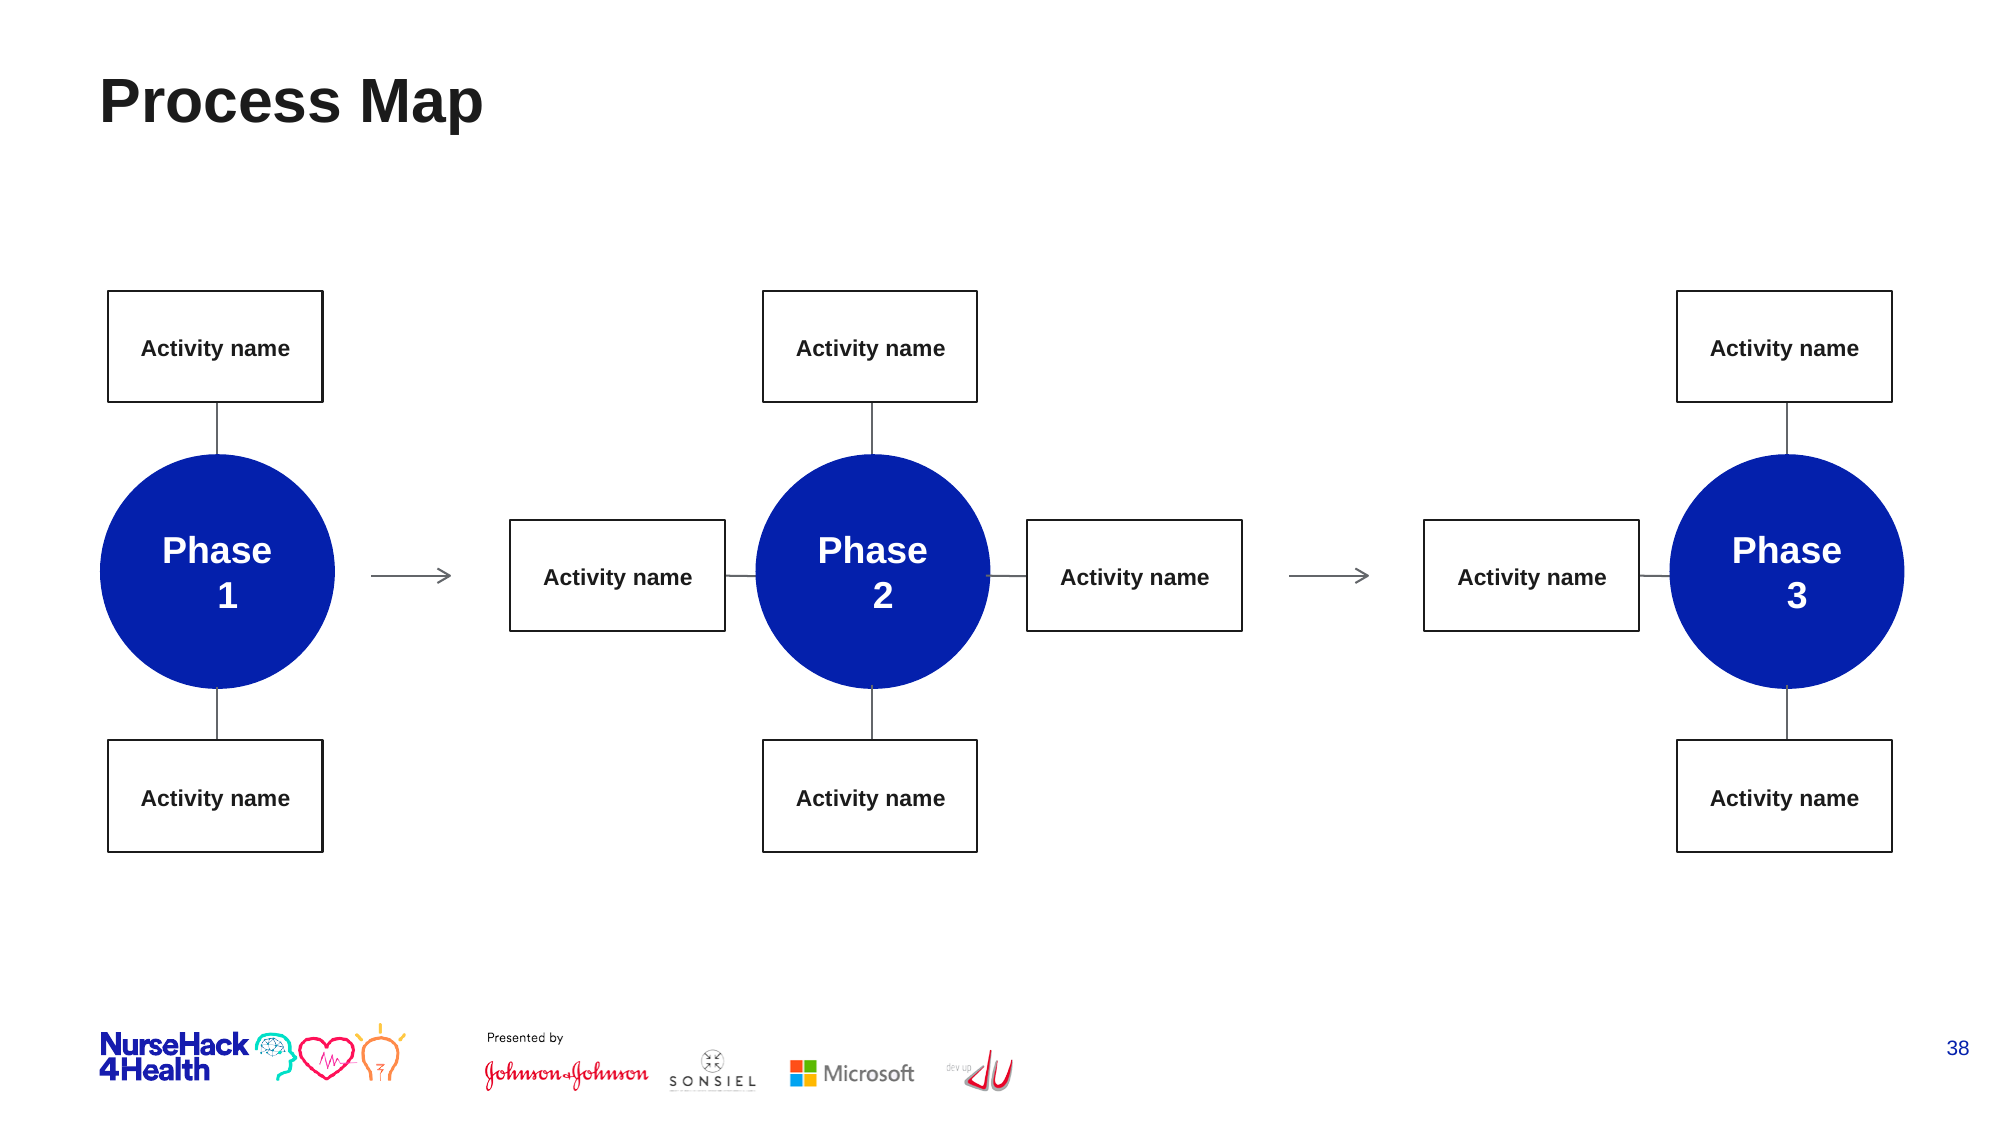

# Process Map

Activity name

Activity name

Activity name

Activity name

Activity name

Activity name
Phase  1
Phase  2
Phase  3

Activity name

Activity name

Activity name

38